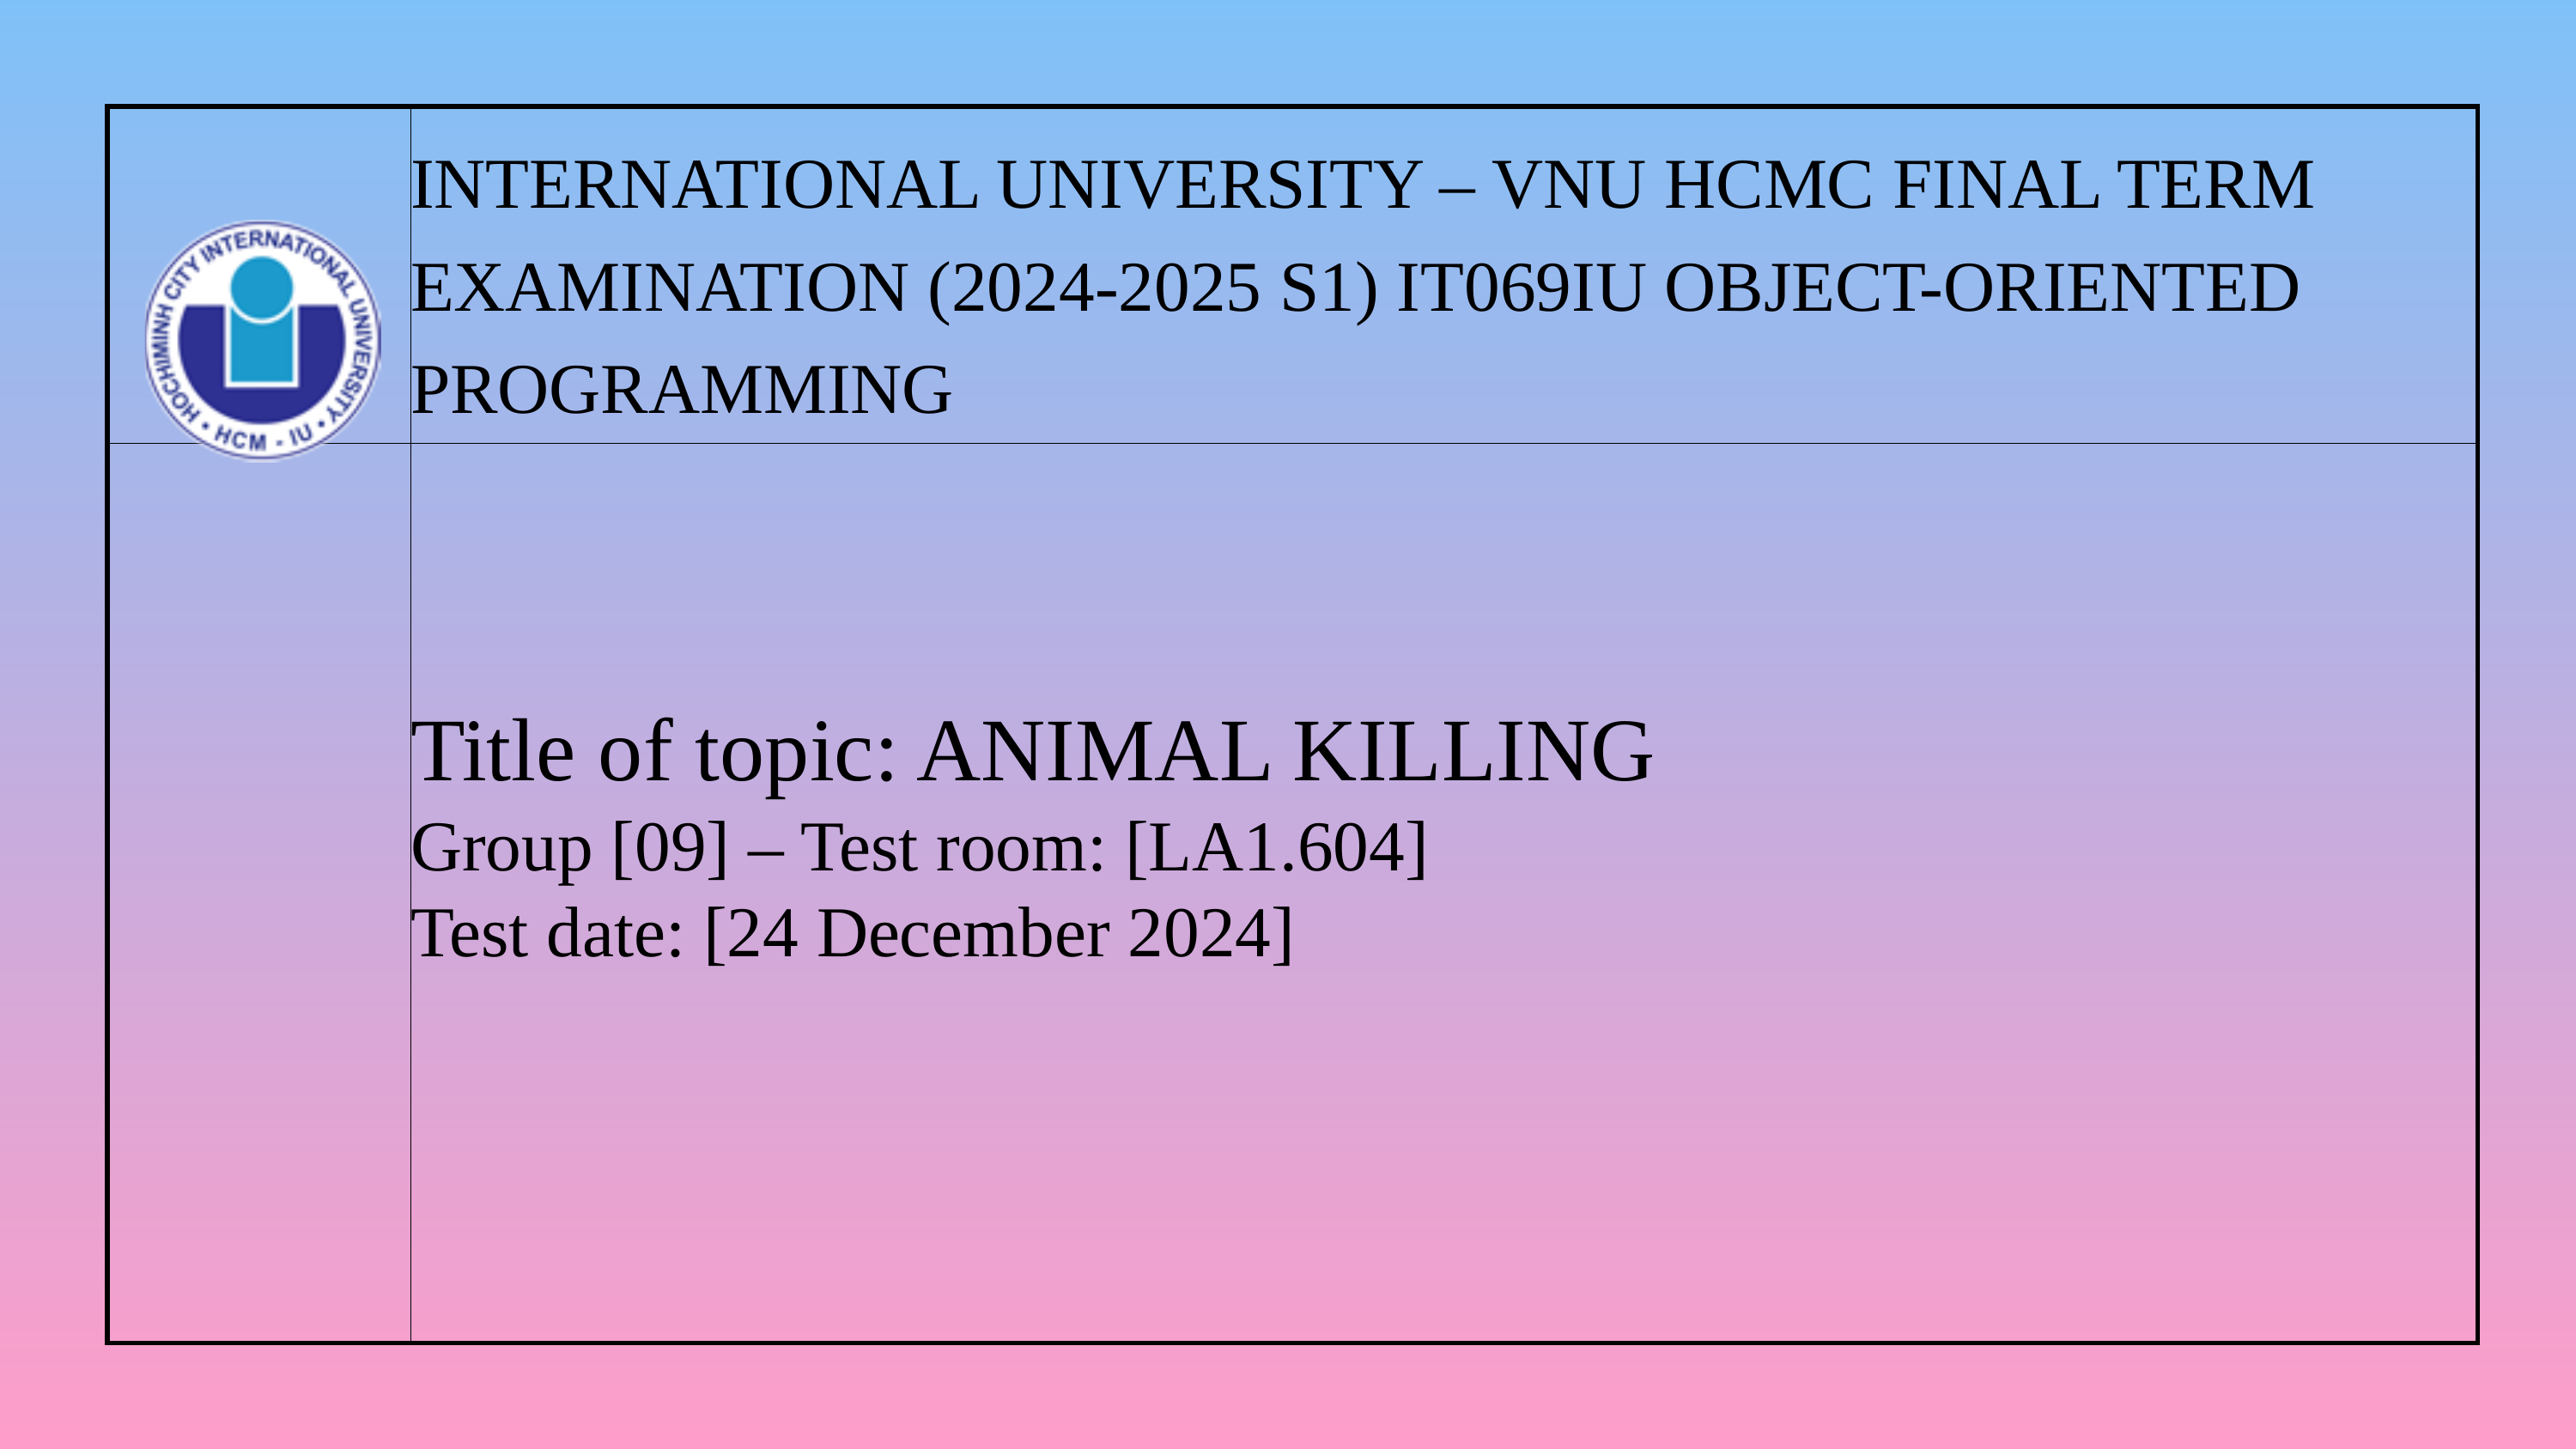

|  | INTERNATIONAL UNIVERSITY – VNU HCMC FINAL TERM EXAMINATION (2024-2025 S1) IT069IU OBJECT-ORIENTED PROGRAMMING |
| --- | --- |
|  | Title of topic: ANIMAL KILLING Group [09] – Test room: [LA1.604] Test date: [24 December 2024] |